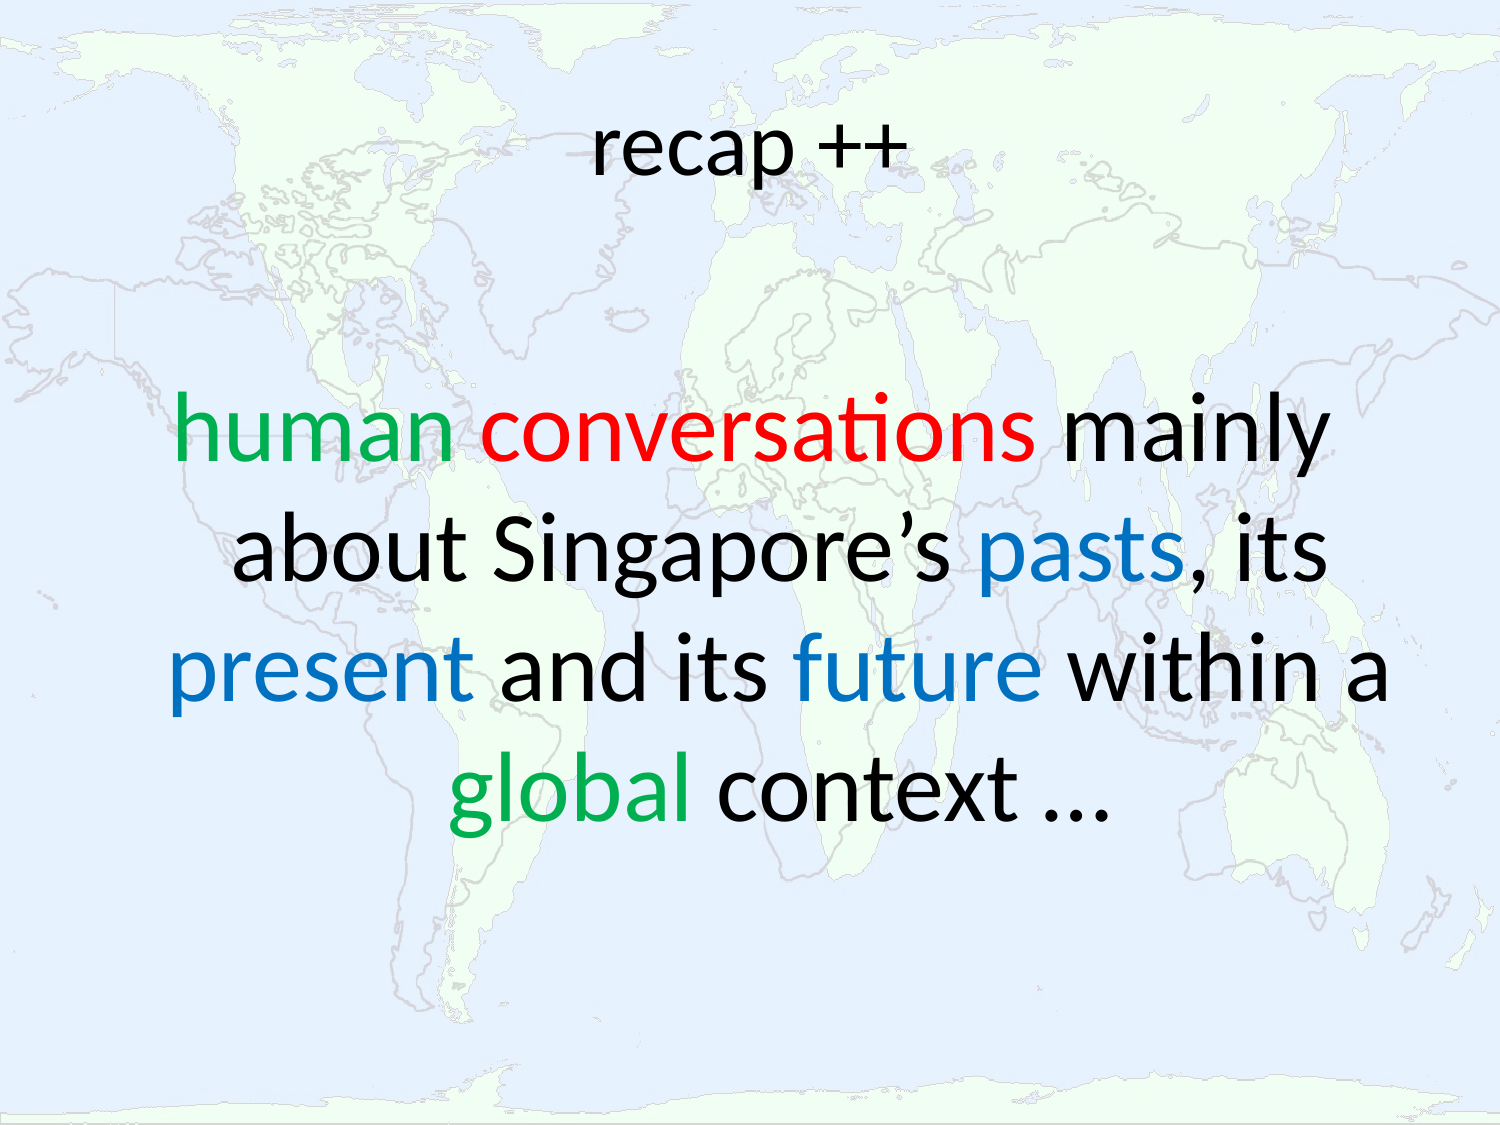

# recap ++

human conversations mainly about Singapore’s pasts, its present and its future within a global context …